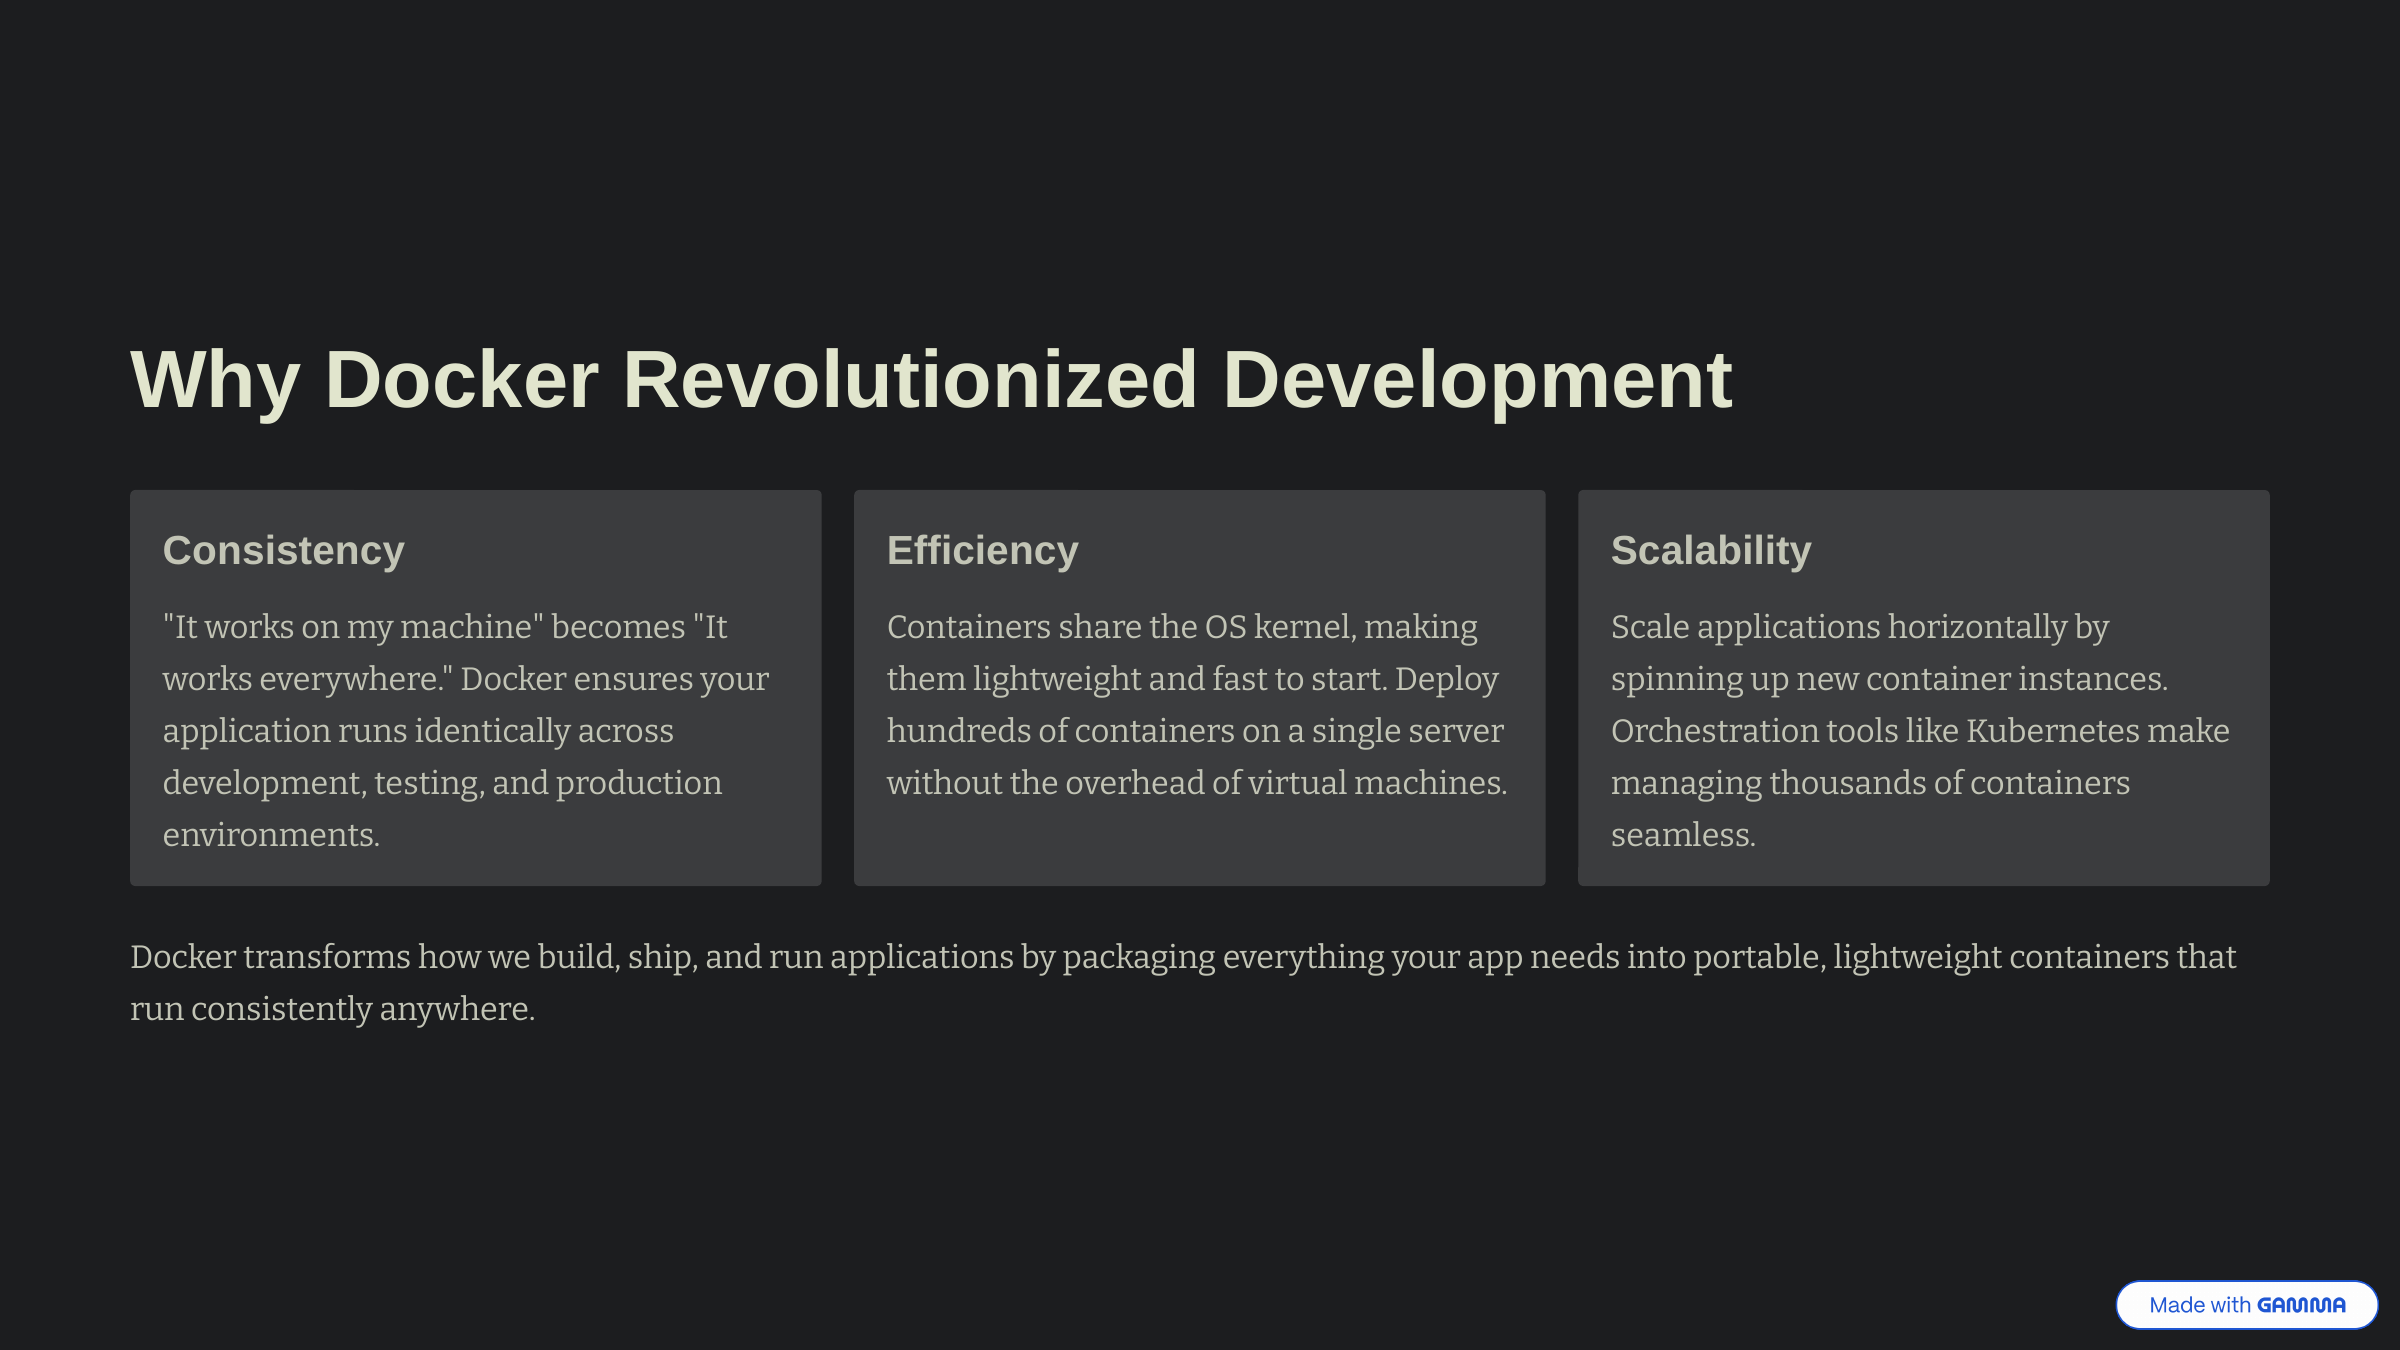

Why Docker Revolutionized Development

Consistency
Efficiency
Scalability
"It works on my machine" becomes "It works everywhere." Docker ensures your application runs identically across development, testing, and production environments.
Containers share the OS kernel, making them lightweight and fast to start. Deploy hundreds of containers on a single server without the overhead of virtual machines.
Scale applications horizontally by spinning up new container instances. Orchestration tools like Kubernetes make managing thousands of containers seamless.
Docker transforms how we build, ship, and run applications by packaging everything your app needs into portable, lightweight containers that run consistently anywhere.